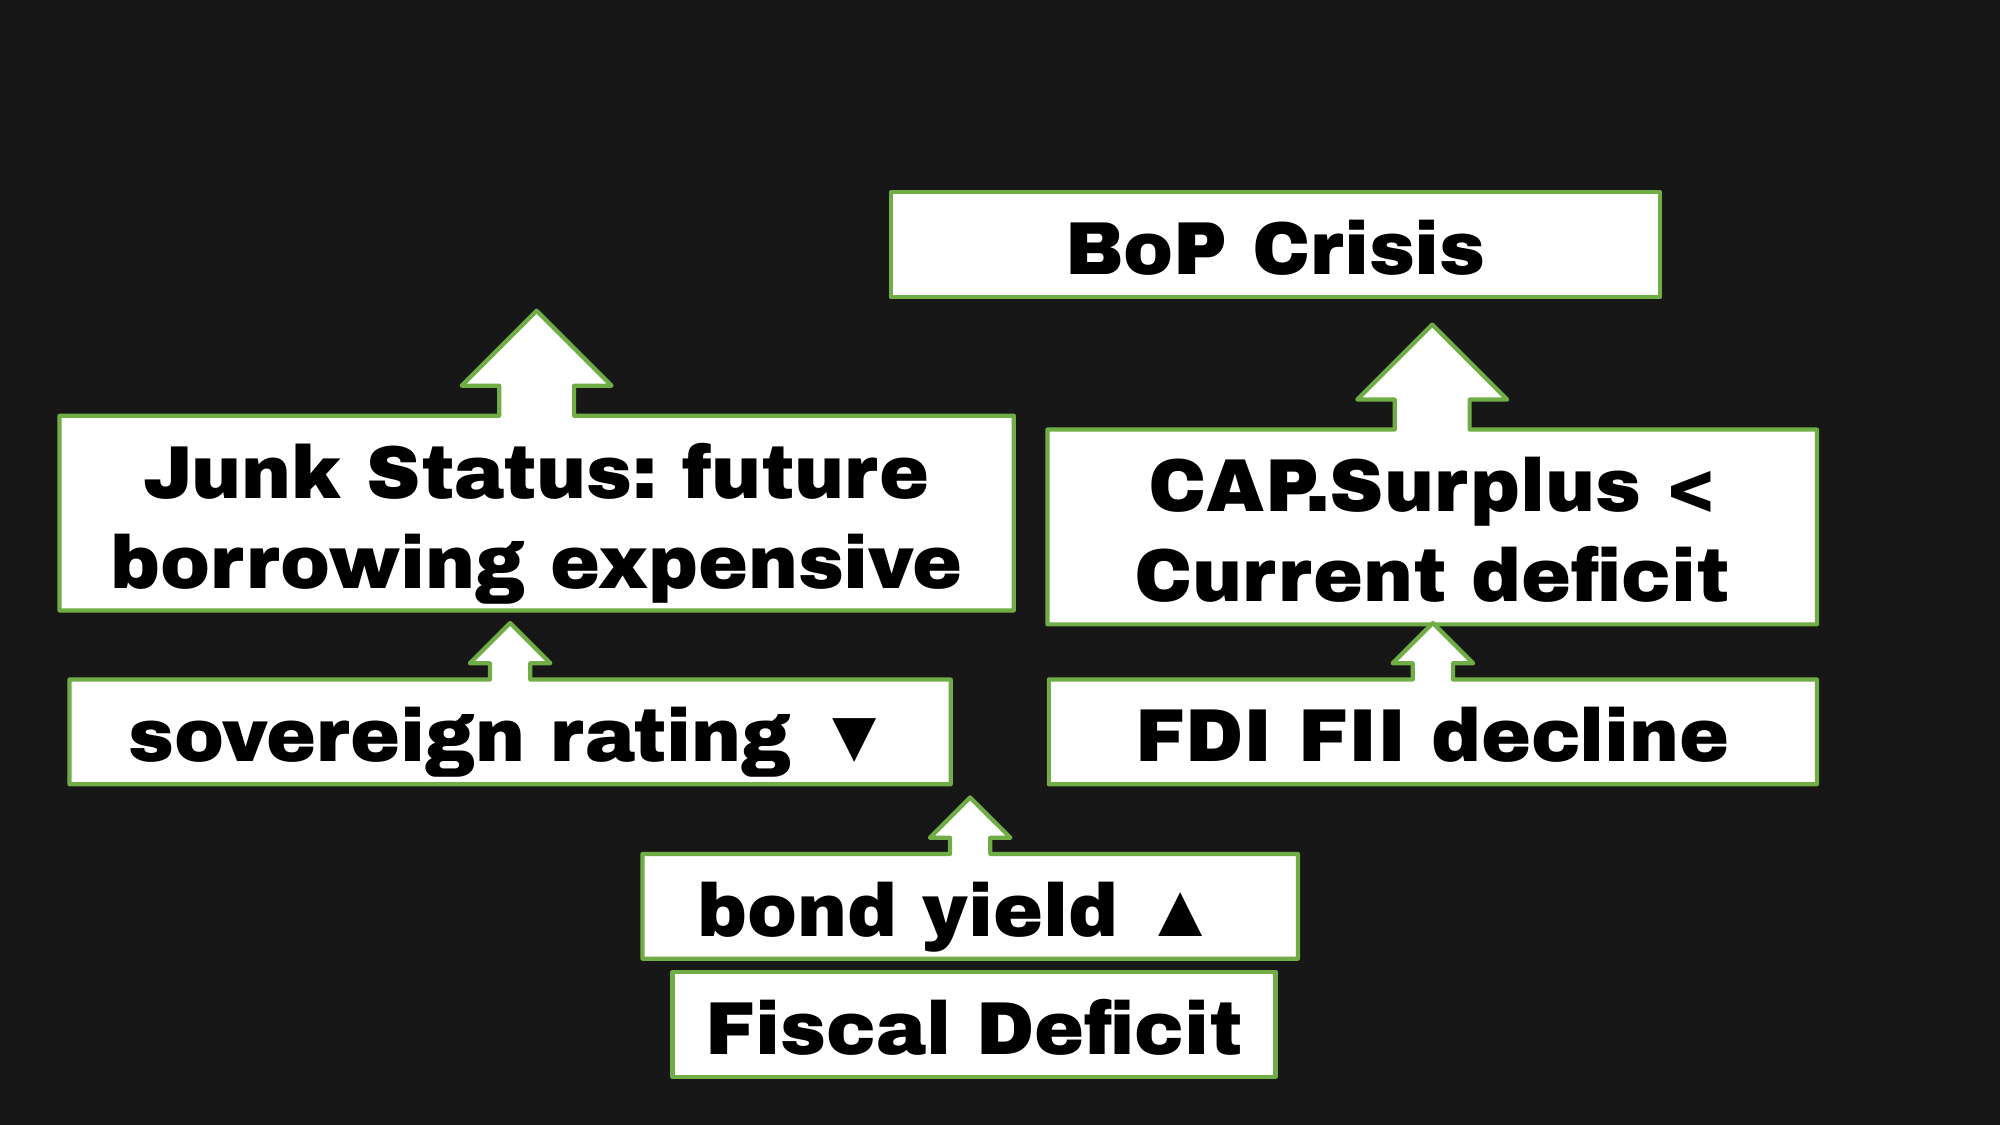

BoP Crisis
Junk Status: future borrowing expensive
CAP.Surplus < Current deficit
sovereign rating ▼
FDI FII decline
bond yield ▲
Fiscal Deficit